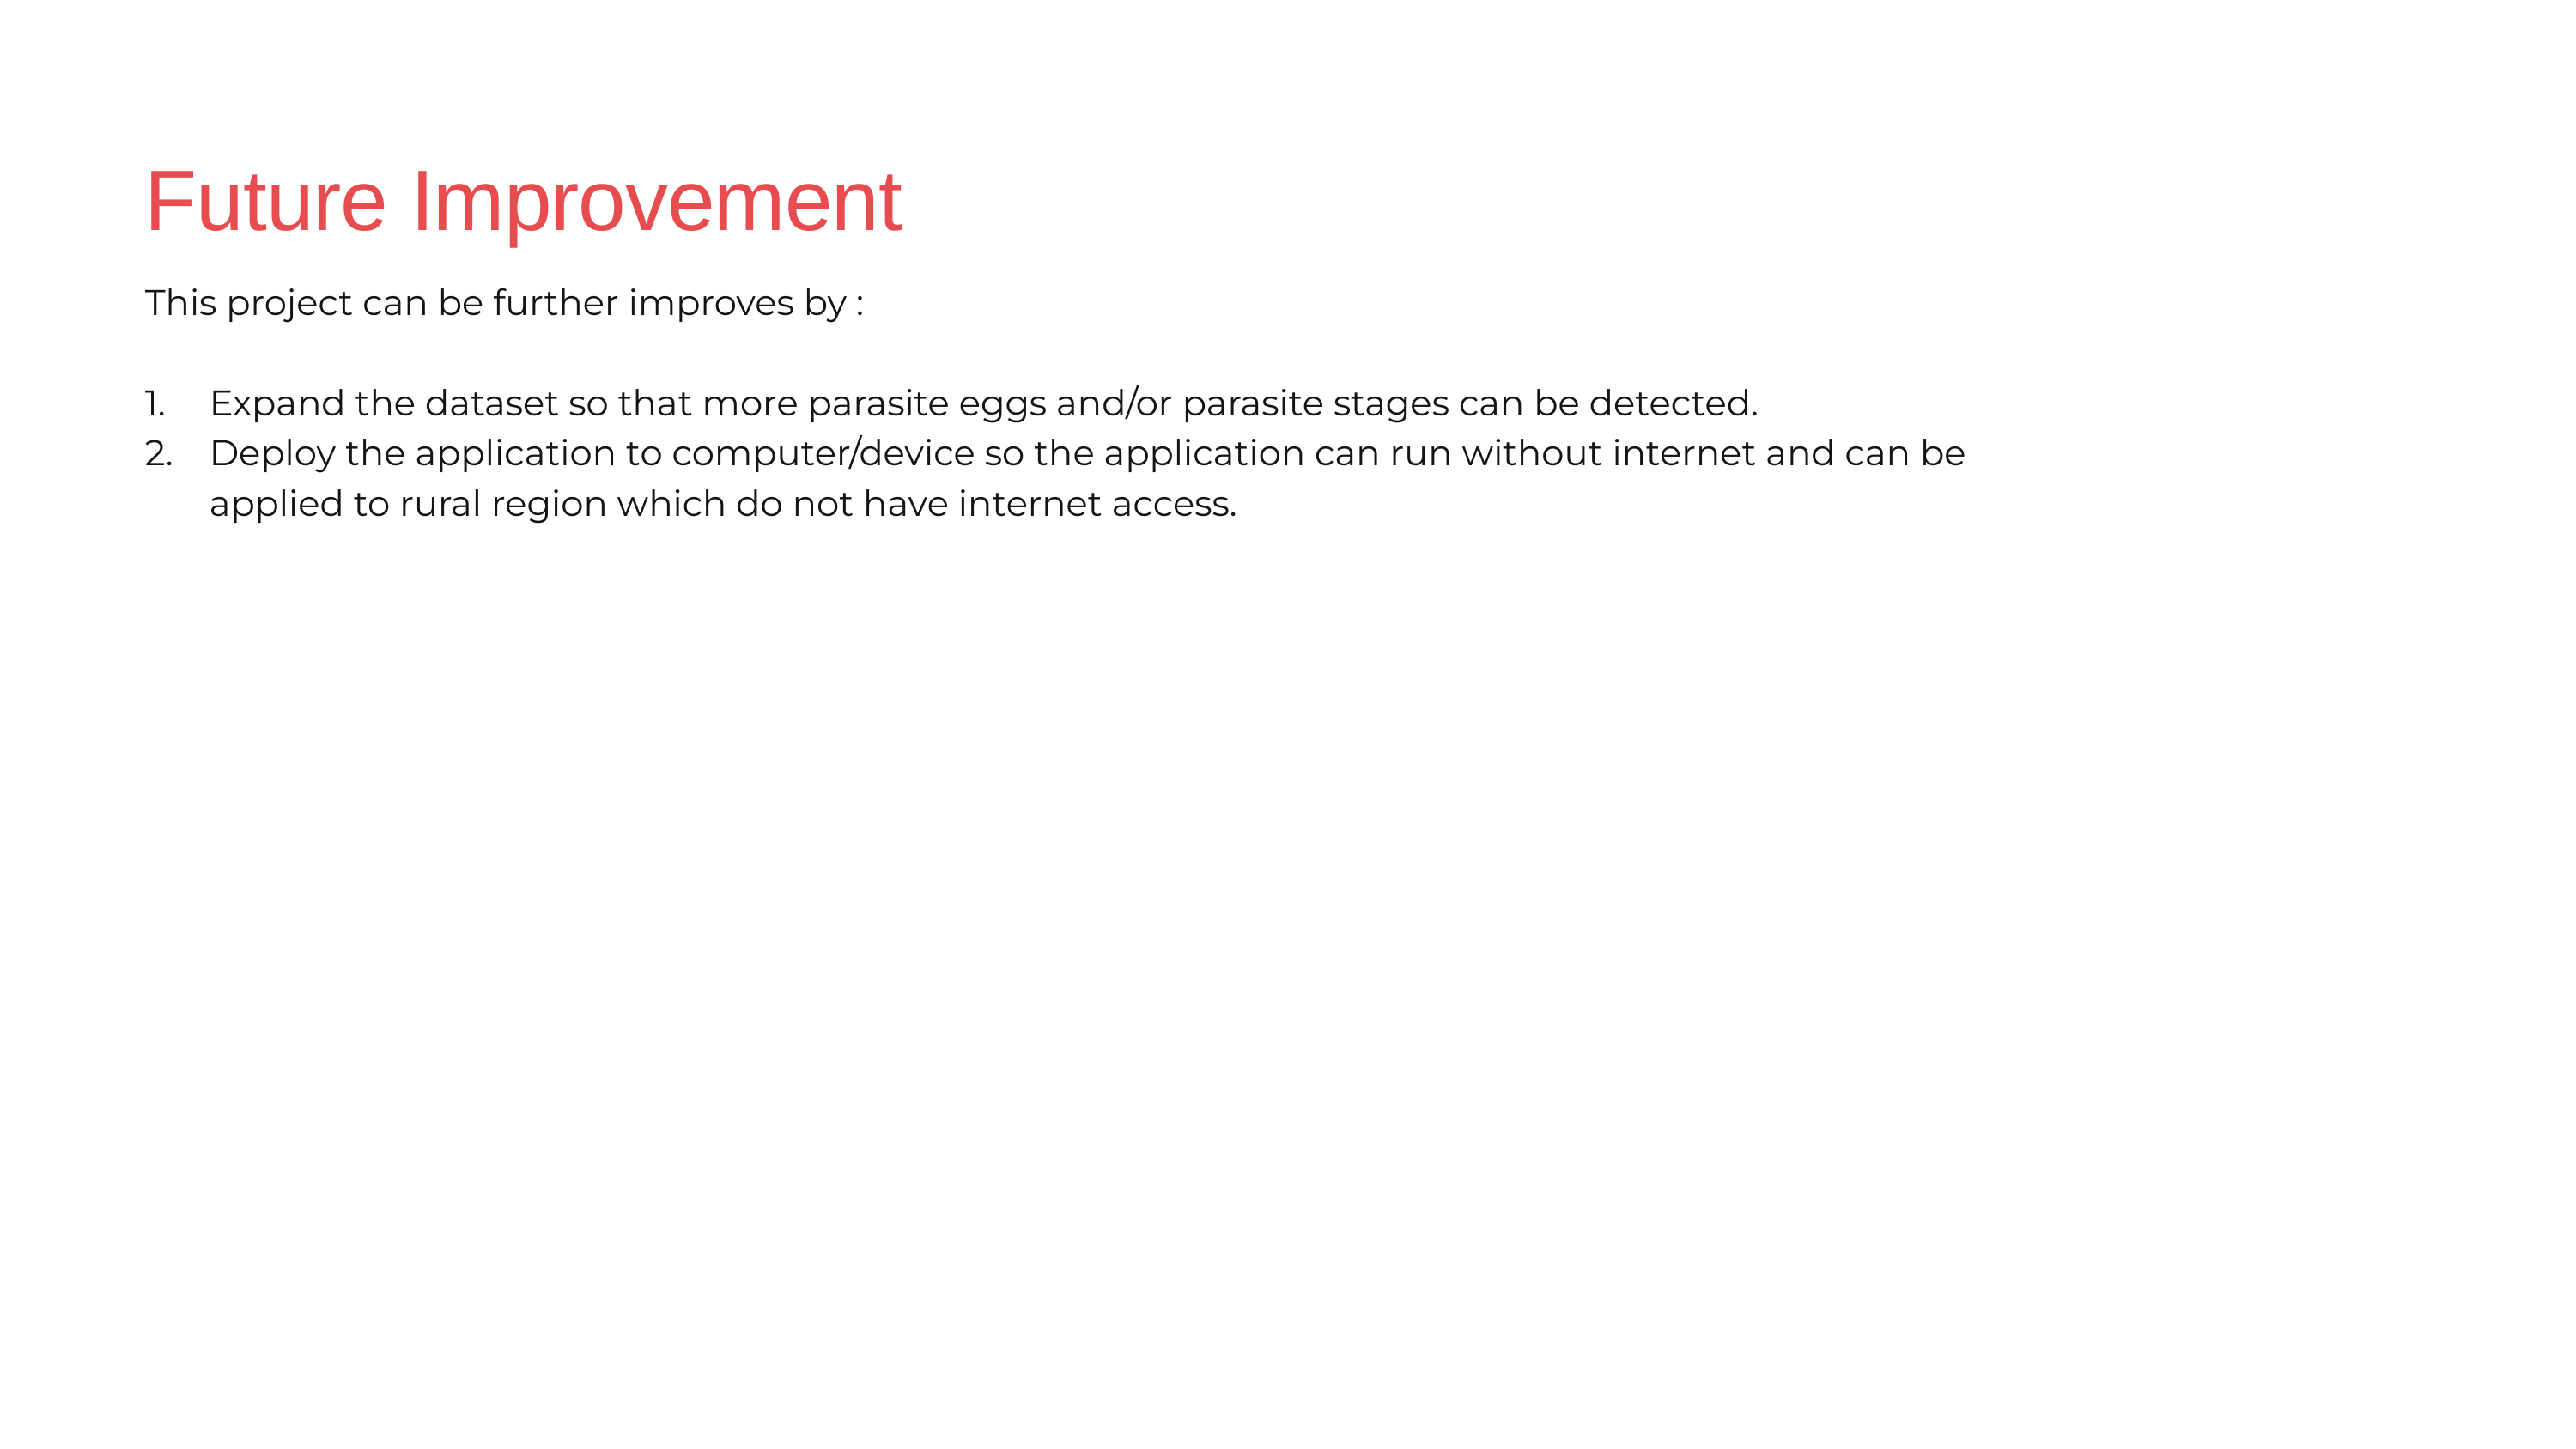

Future Improvement
This project can be further improves by :

Expand the dataset so that more parasite eggs and/or parasite stages can be detected.
Deploy the application to computer/device so the application can run without internet and can be applied to rural region which do not have internet access.